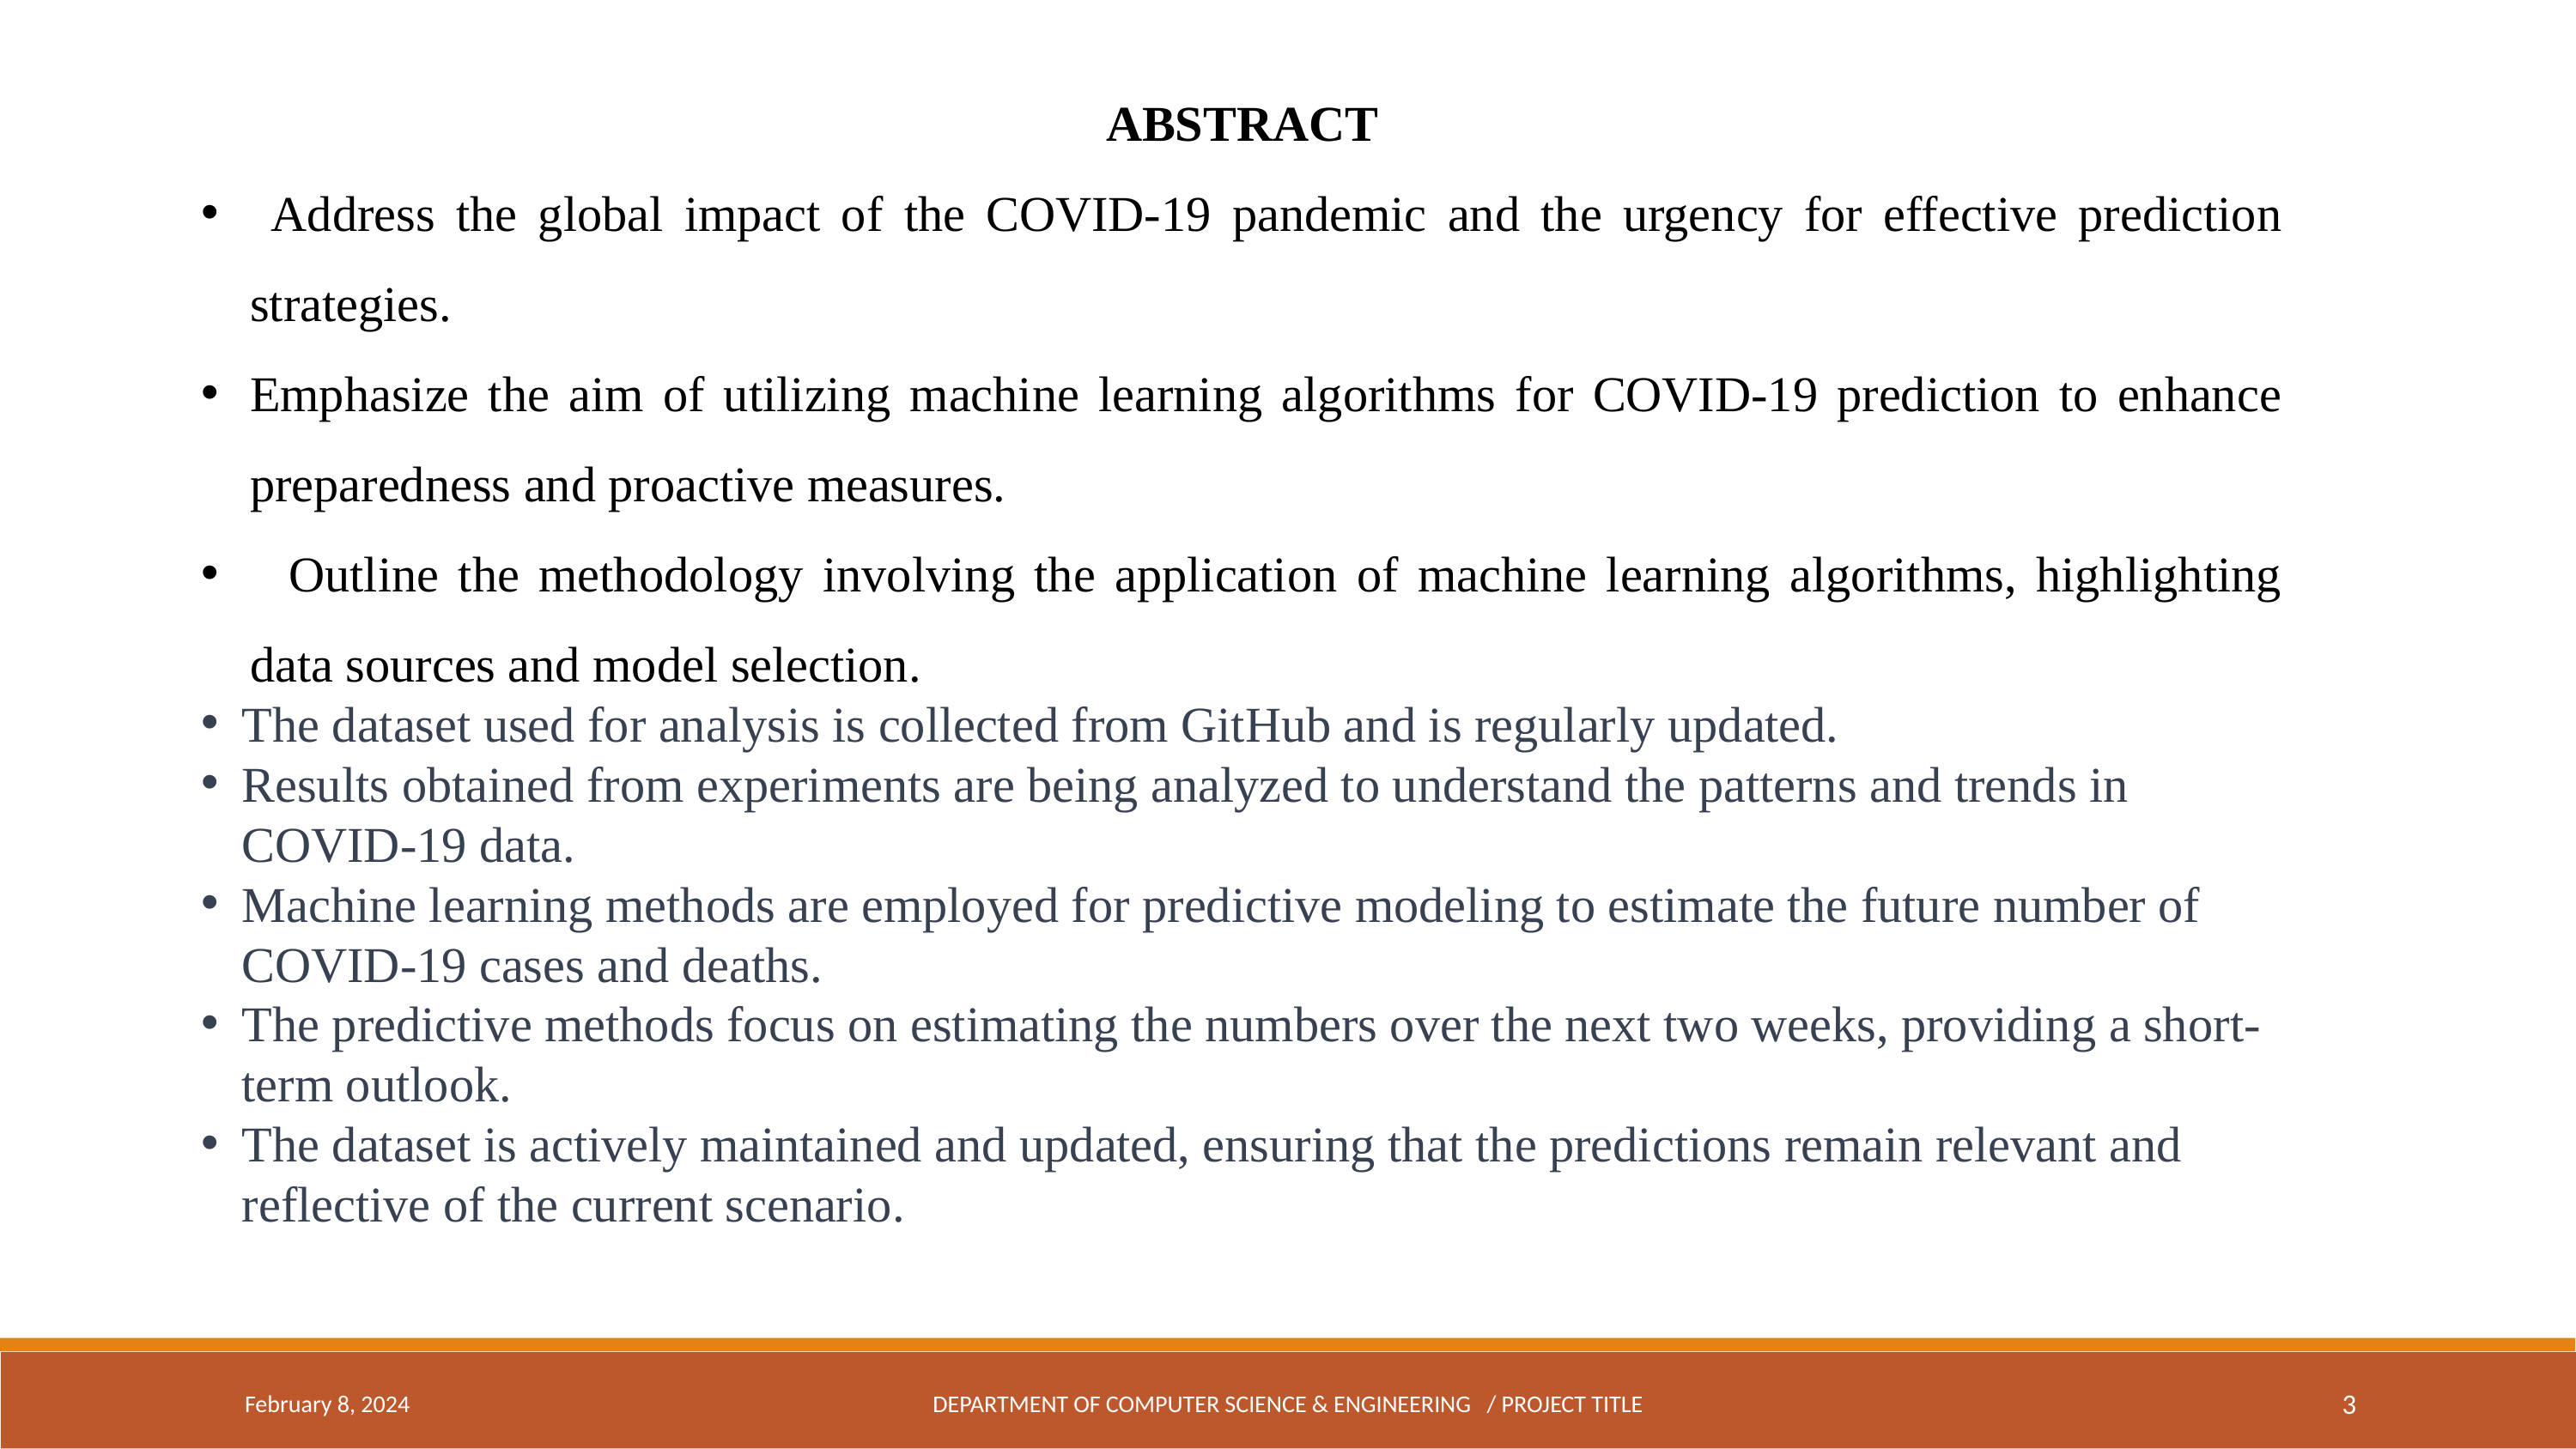

ABSTRACT
 Address the global impact of the COVID-19 pandemic and the urgency for effective prediction strategies.
Emphasize the aim of utilizing machine learning algorithms for COVID-19 prediction to enhance preparedness and proactive measures.
  Outline the methodology involving the application of machine learning algorithms, highlighting data sources and model selection.
The dataset used for analysis is collected from GitHub and is regularly updated.
Results obtained from experiments are being analyzed to understand the patterns and trends in COVID-19 data.
Machine learning methods are employed for predictive modeling to estimate the future number of COVID-19 cases and deaths.
The predictive methods focus on estimating the numbers over the next two weeks, providing a short-term outlook.
The dataset is actively maintained and updated, ensuring that the predictions remain relevant and reflective of the current scenario.

February 8, 2024
DEPARTMENT OF COMPUTER SCIENCE & ENGINEERING   / PROJECT TITLE
3